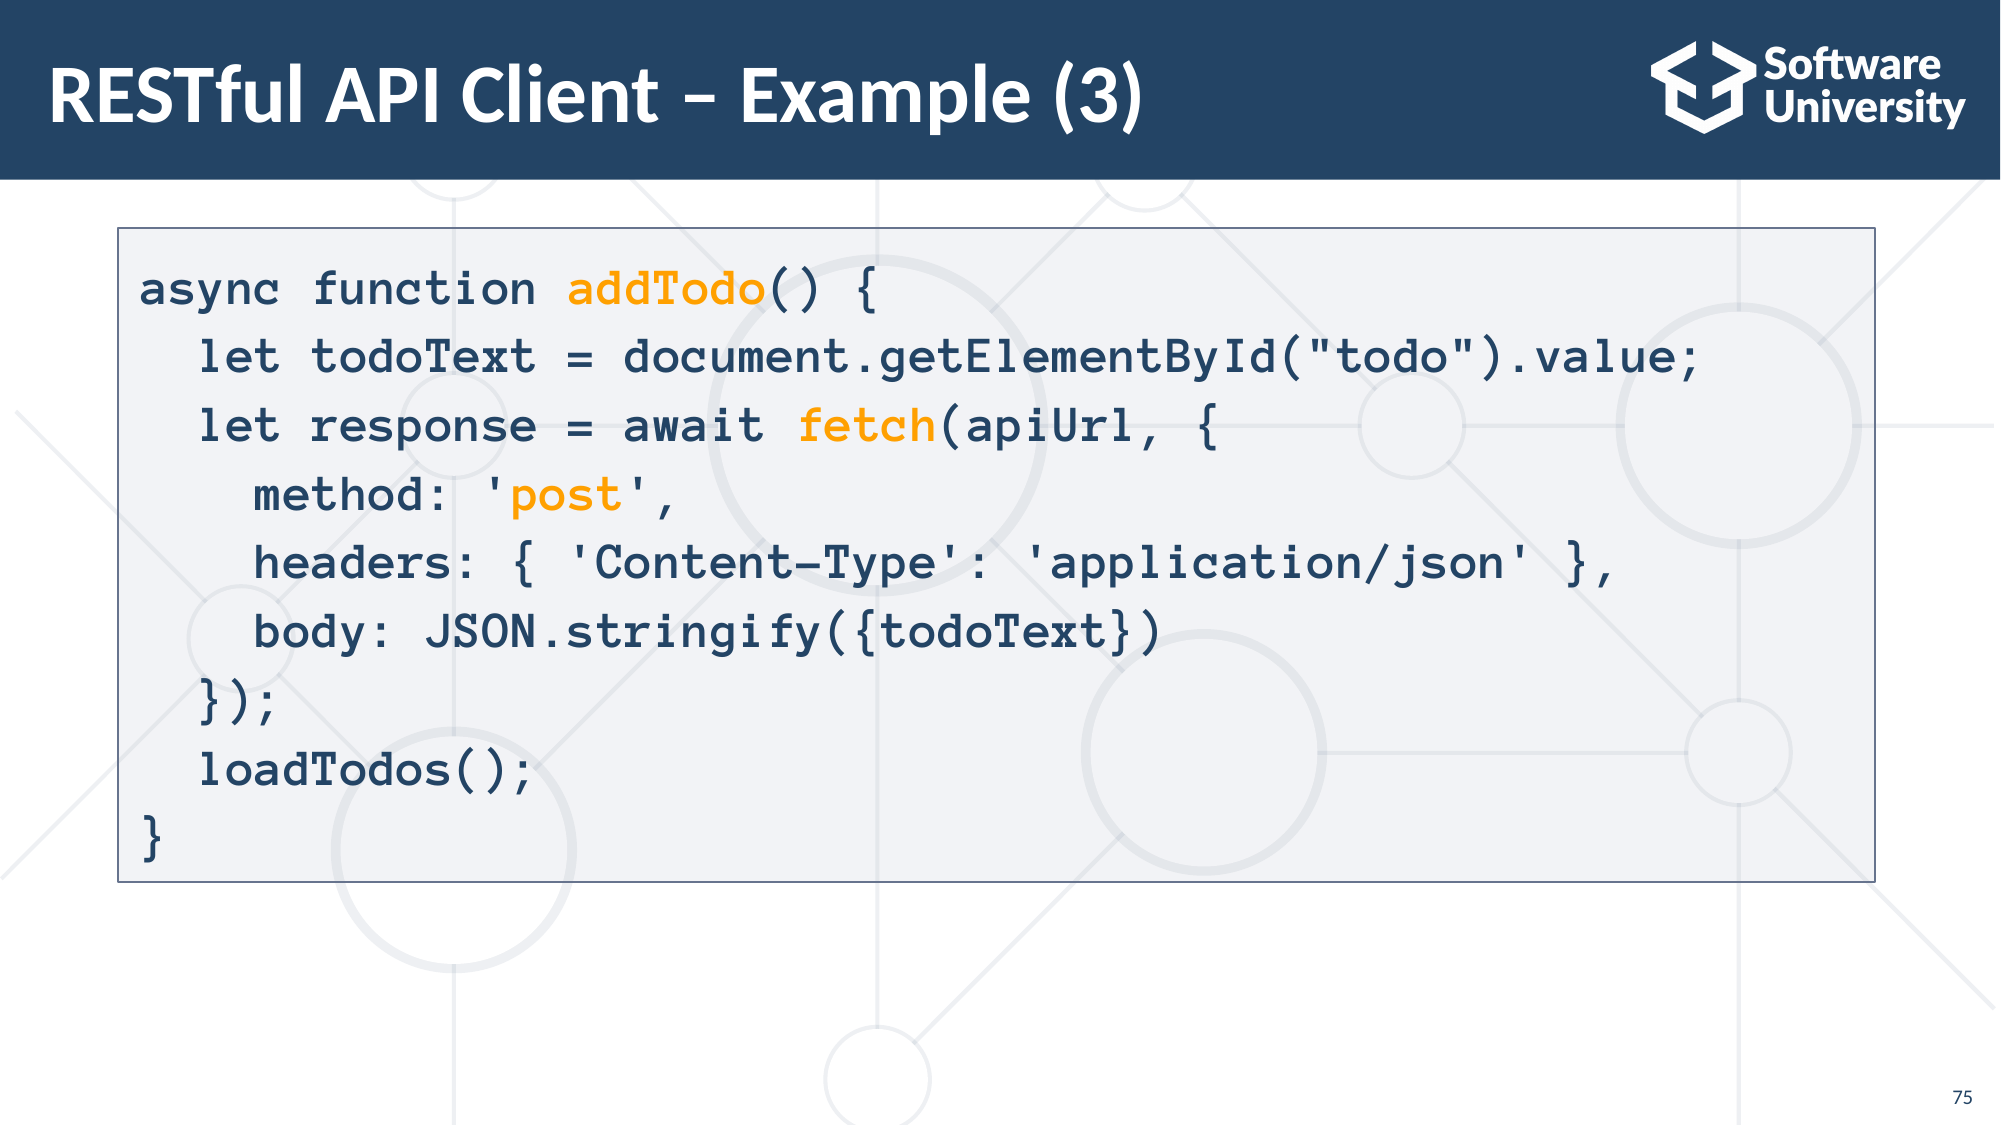

# RESTful API Client – Example (3)
async function addTodo() {
  let todoText = document.getElementById("todo").value;
  let response = await fetch(apiUrl, {
    method: 'post',
    headers: { 'Content-Type': 'application/json' },
    body: JSON.stringify({todoText})
  });
  loadTodos();
}
75